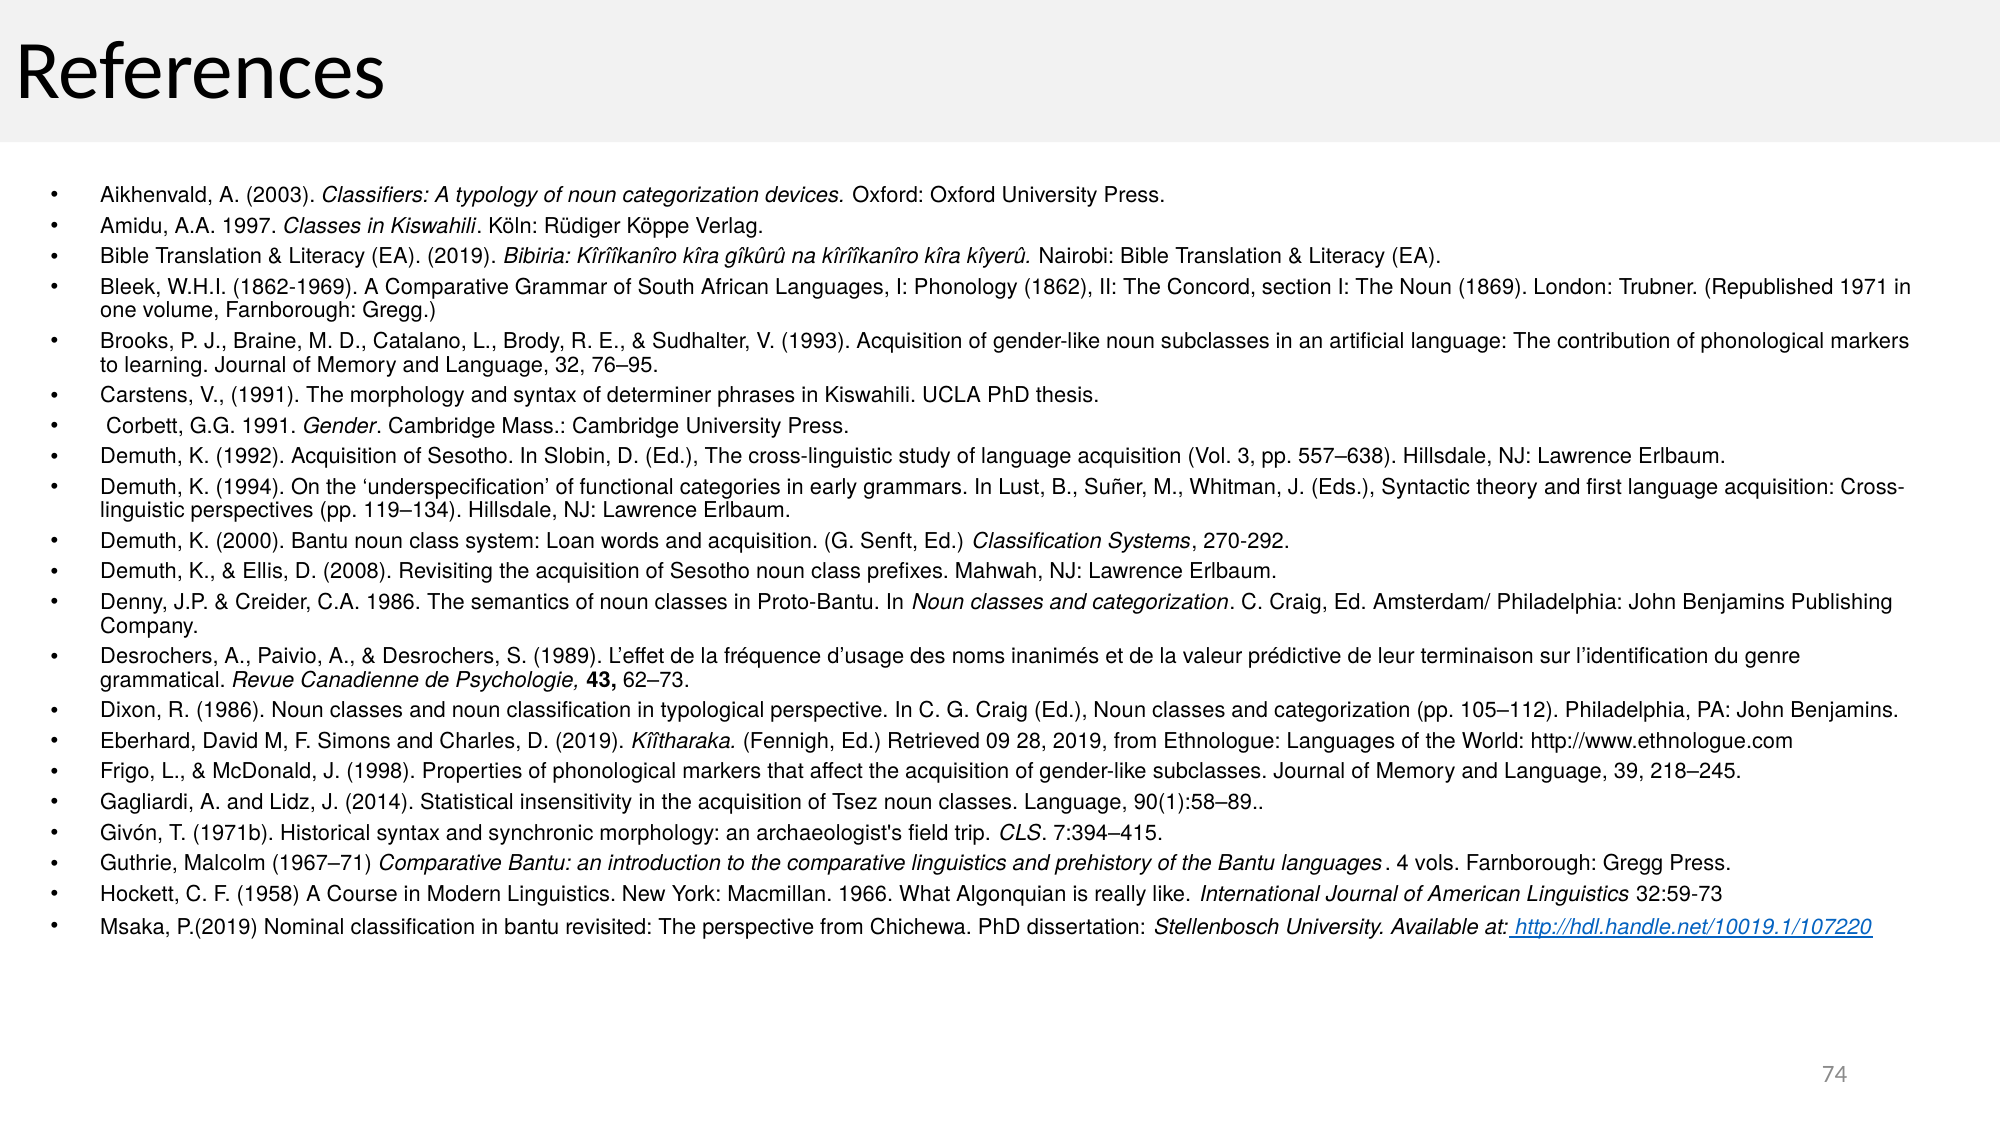

# References
Aikhenvald, A. (2003). Classifiers: A typology of noun categorization devices. Oxford: Oxford University Press.
Amidu, A.A. 1997. Classes in Kiswahili. Köln: Rüdiger Köppe Verlag.
Bible Translation & Literacy (EA). (2019). Bibiria: Kîrîîkanîro kîra gîkûrû na kîrîîkanîro kîra kîyerû. Nairobi: Bible Translation & Literacy (EA).
Bleek, W.H.I. (1862-1969). A Comparative Grammar of South African Languages, I: Phonology (1862), II: The Concord, section I: The Noun (1869). London: Trubner. (Republished 1971 in one volume, Farnborough: Gregg.)
Brooks, P. J., Braine, M. D., Catalano, L., Brody, R. E., & Sudhalter, V. (1993). Acquisition of gender-like noun subclasses in an artificial language: The contribution of phonological markers to learning. Journal of Memory and Language, 32, 76–95.
Carstens, V., (1991). The morphology and syntax of determiner phrases in Kiswahili. UCLA PhD thesis.
 Corbett, G.G. 1991. Gender. Cambridge Mass.: Cambridge University Press.
Demuth, K. (1992). Acquisition of Sesotho. In Slobin, D. (Ed.), The cross-linguistic study of language acquisition (Vol. 3, pp. 557–638). Hillsdale, NJ: Lawrence Erlbaum.
Demuth, K. (1994). On the ‘underspecification’ of functional categories in early grammars. In Lust, B., Suñer, M., Whitman, J. (Eds.), Syntactic theory and first language acquisition: Cross-linguistic perspectives (pp. 119–134). Hillsdale, NJ: Lawrence Erlbaum.
Demuth, K. (2000). Bantu noun class system: Loan words and acquisition. (G. Senft, Ed.) Classification Systems, 270-292.
Demuth, K., & Ellis, D. (2008). Revisiting the acquisition of Sesotho noun class prefixes. Mahwah, NJ: Lawrence Erlbaum.
Denny, J.P. & Creider, C.A. 1986. The semantics of noun classes in Proto-Bantu. In Noun classes and categorization. C. Craig, Ed. Amsterdam/ Philadelphia: John Benjamins Publishing Company.
Desrochers, A., Paivio, A., & Desrochers, S. (1989). L’effet de la fréquence d’usage des noms inanimés et de la valeur prédictive de leur terminaison sur l’identification du genre grammatical. Revue Canadienne de Psychologie, 43, 62–73.
Dixon, R. (1986). Noun classes and noun classification in typological perspective. In C. G. Craig (Ed.), Noun classes and categorization (pp. 105–112). Philadelphia, PA: John Benjamins.
Eberhard, David M, F. Simons and Charles, D. (2019). Kîîtharaka. (Fennigh, Ed.) Retrieved 09 28, 2019, from Ethnologue: Languages of the World: http://www.ethnologue.com
Frigo, L., & McDonald, J. (1998). Properties of phonological markers that affect the acquisition of gender-like subclasses. Journal of Memory and Language, 39, 218–245.
Gagliardi, A. and Lidz, J. (2014). Statistical insensitivity in the acquisition of Tsez noun classes. Language, 90(1):58–89..
Givón, T. (1971b). Historical syntax and synchronic morphology: an archaeologist's field trip. CLS. 7:394–415.
Guthrie, Malcolm (1967–71) Comparative Bantu: an introduction to the comparative linguistics and prehistory of the Bantu languages. 4 vols. Farnborough: Gregg Press.
Hockett, C. F. (1958) A Course in Modern Linguistics. New York: Macmillan. 1966. What Algonquian is really like. International Journal of American Linguistics 32:59-73
Msaka, P.(2019) Nominal classification in bantu revisited: The perspective from Chichewa. PhD dissertation: Stellenbosch University. Available at: http://hdl.handle.net/10019.1/107220

74